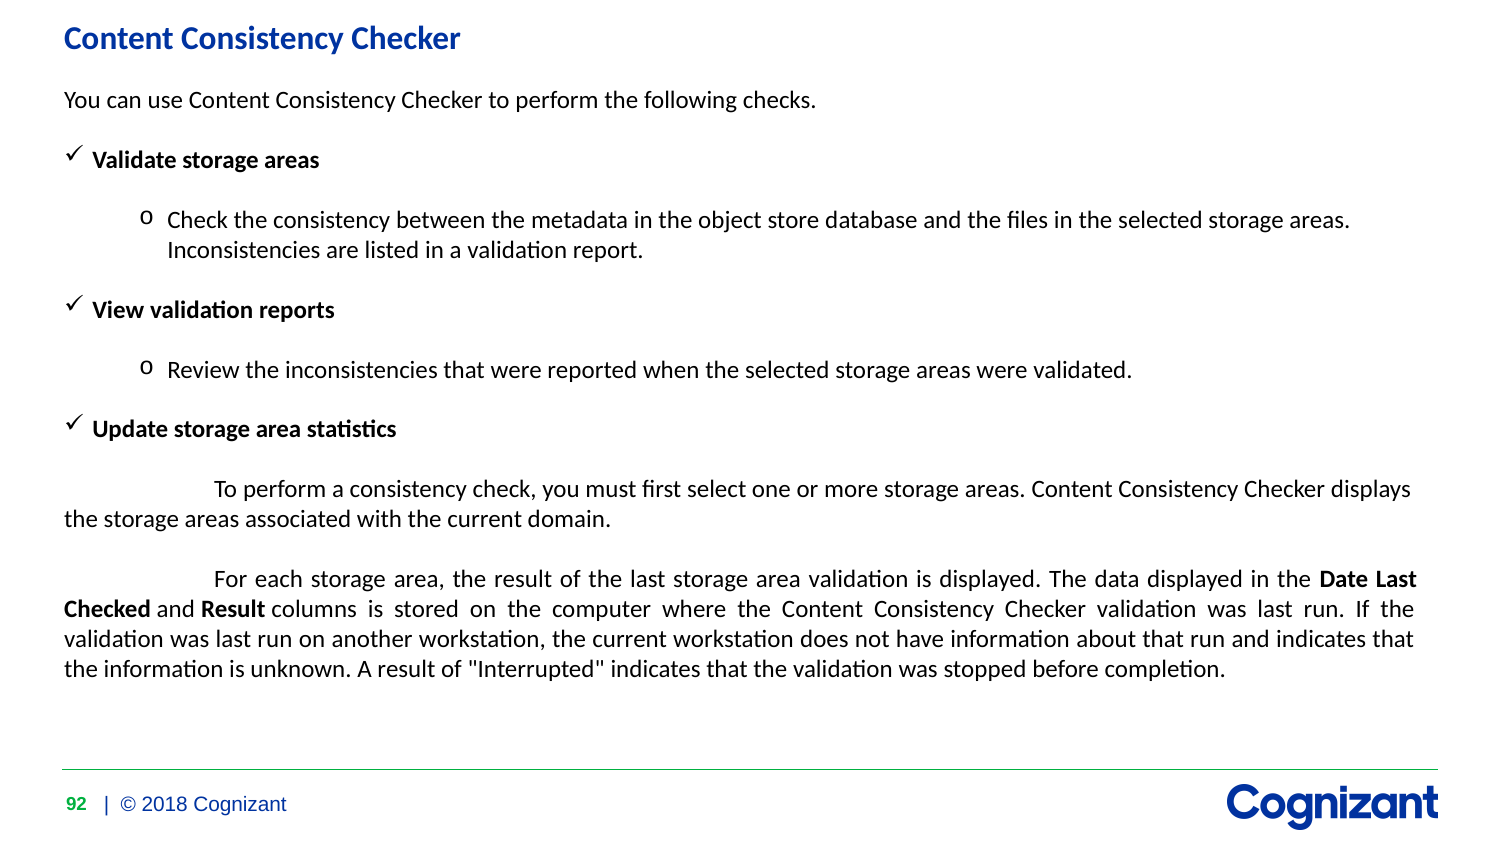

Content Consistency Checker

You can use Content Consistency Checker to perform the following checks.

Validate storage areas

Check the consistency between the metadata in the object store database and the files in the selected storage areas. Inconsistencies are listed in a validation report.

View validation reports

Review the inconsistencies that were reported when the selected storage areas were validated.

Update storage area statistics

	To perform a consistency check, you must first select one or more storage areas. Content Consistency Checker displays the storage areas associated with the current domain.
	For each storage area, the result of the last storage area validation is displayed. The data displayed in the Date Last Checked and Result columns is stored on the computer where the Content Consistency Checker validation was last run. If the validation was last run on another workstation, the current workstation does not have information about that run and indicates that the information is unknown. A result of "Interrupted" indicates that the validation was stopped before completion.

92